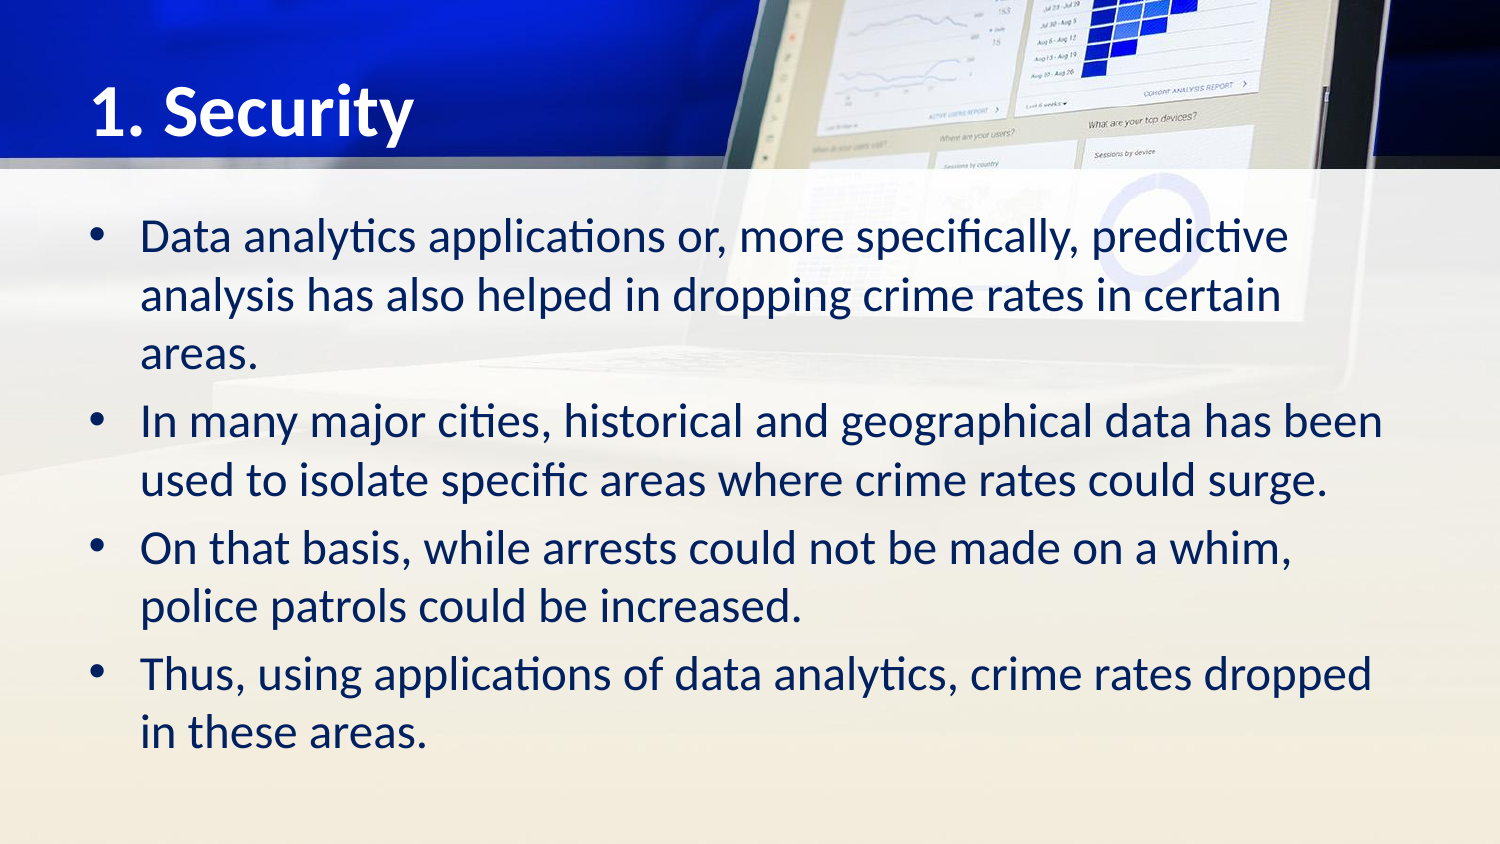

# 1. Security
Data analytics applications or, more specifically, predictive analysis has also helped in dropping crime rates in certain areas.
In many major cities, historical and geographical data has been used to isolate specific areas where crime rates could surge.
On that basis, while arrests could not be made on a whim, police patrols could be increased.
Thus, using applications of data analytics, crime rates dropped in these areas.